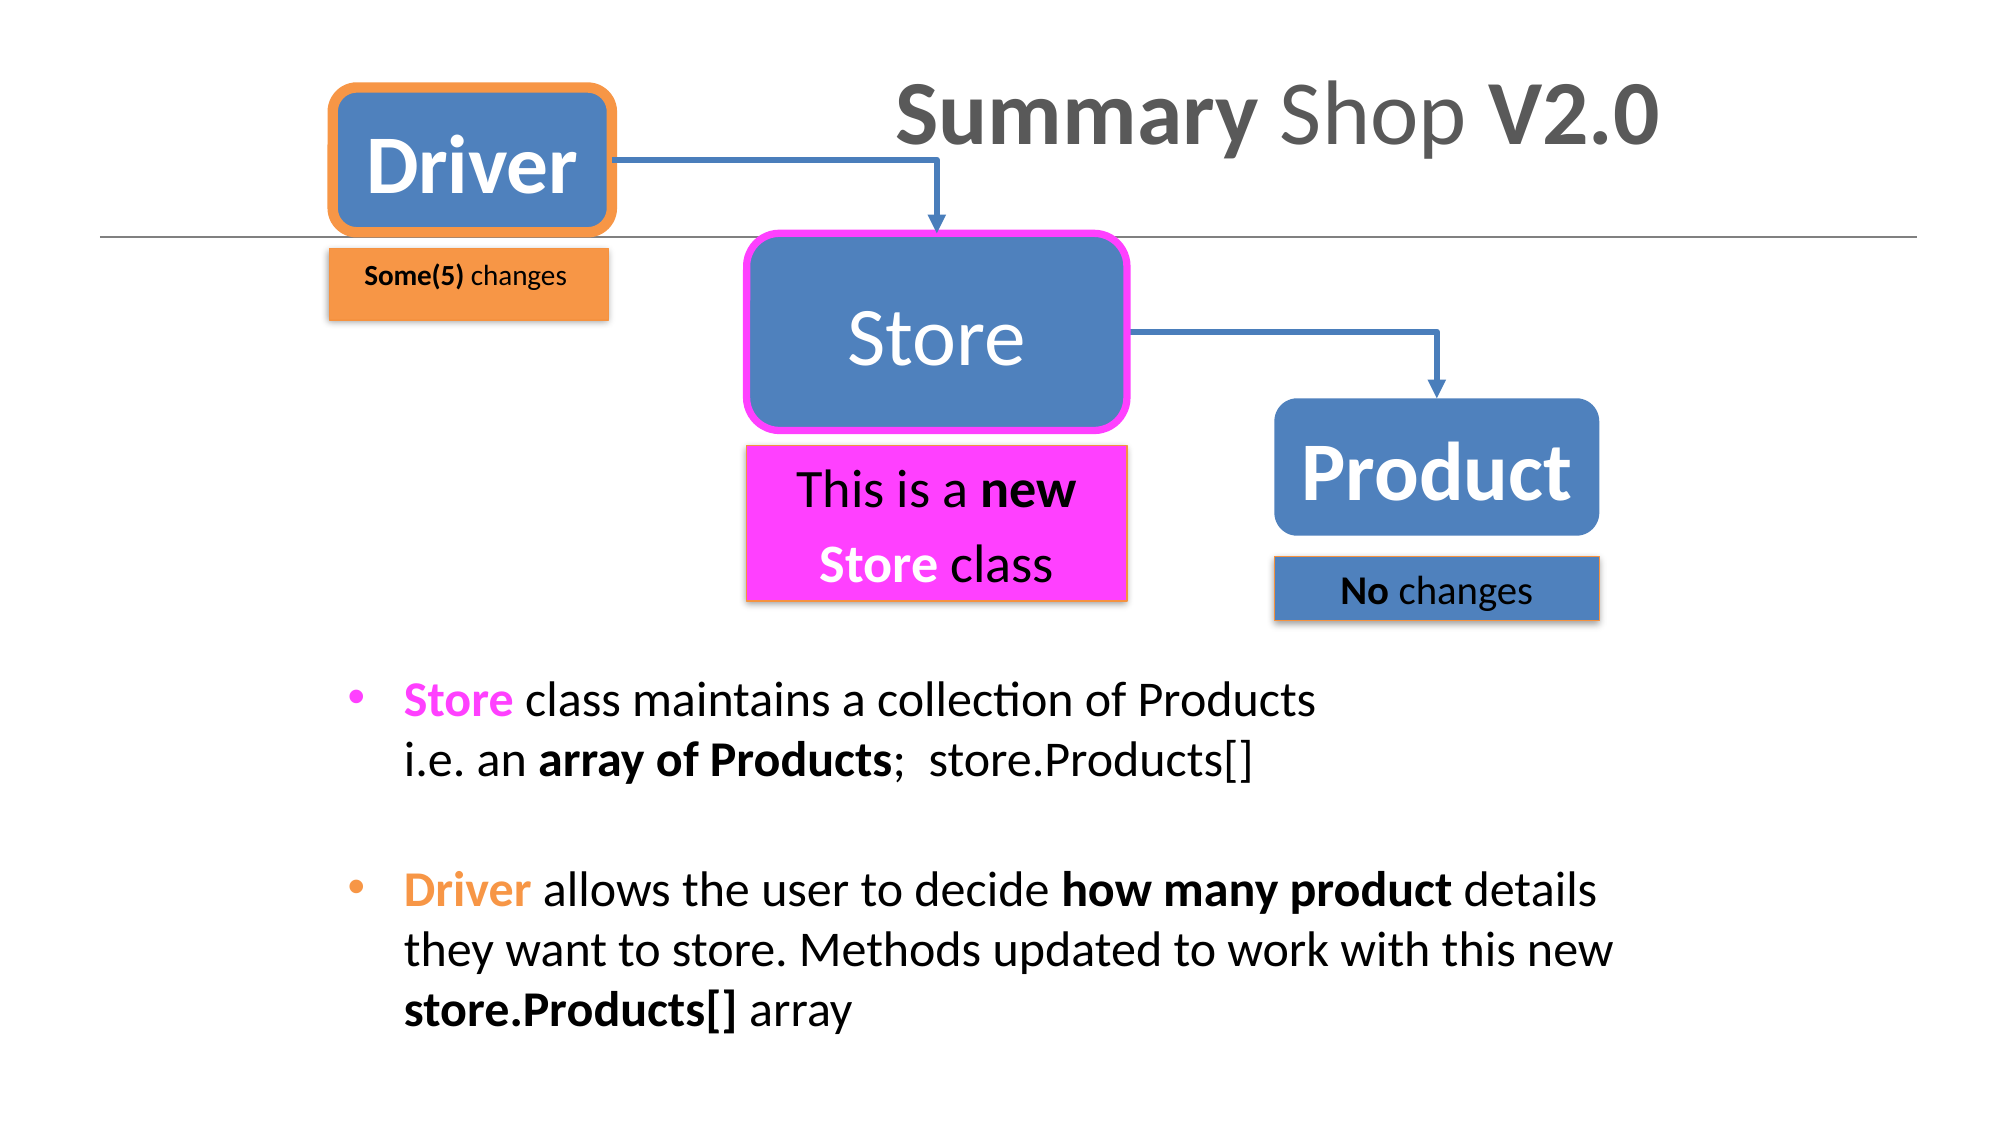

# Summary Shop V2.0
Driver
Store
Some(5) changes
Product
This is a new
Store class

No changes

Store class maintains a collection of Products
i.e. an array of Products;  store.Products[]
Driver allows the user to decide how many product details they want to store. Methods updated to work with this new store.Products[] array